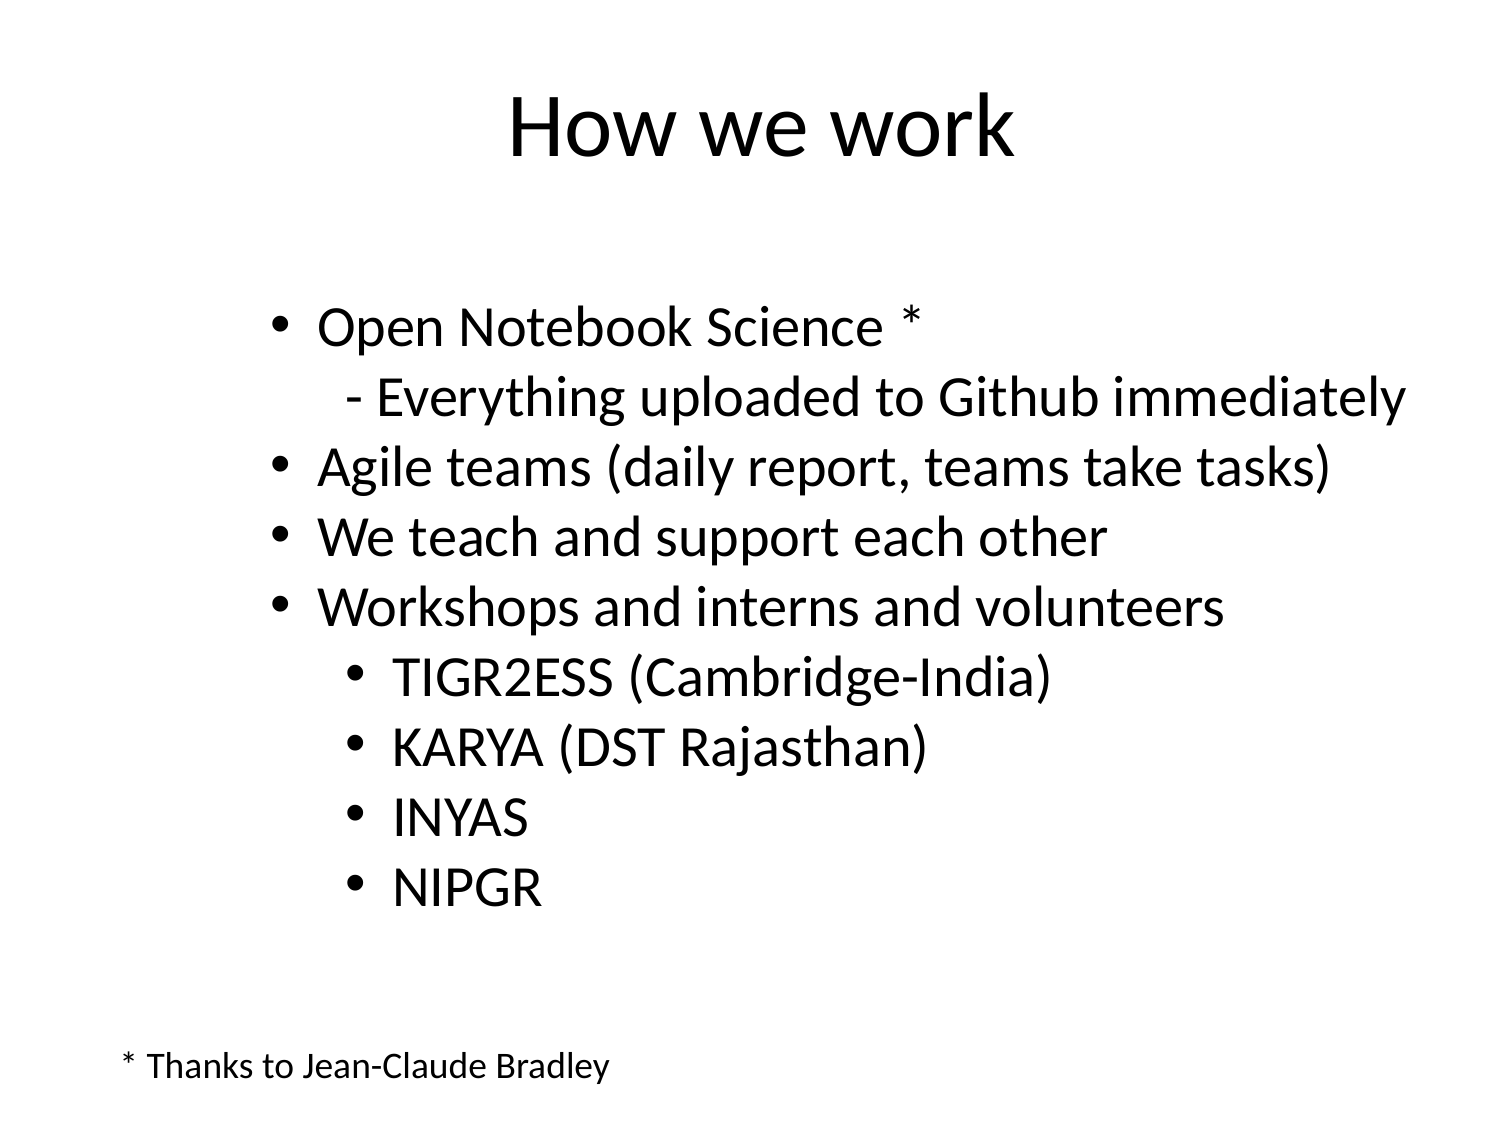

# How we work

Open Notebook Science *
- Everything uploaded to Github immediately
Agile teams (daily report, teams take tasks)
We teach and support each other
Workshops and interns and volunteers
TIGR2ESS (Cambridge-India)
KARYA (DST Rajasthan)
INYAS
NIPGR
* Thanks to Jean-Claude Bradley